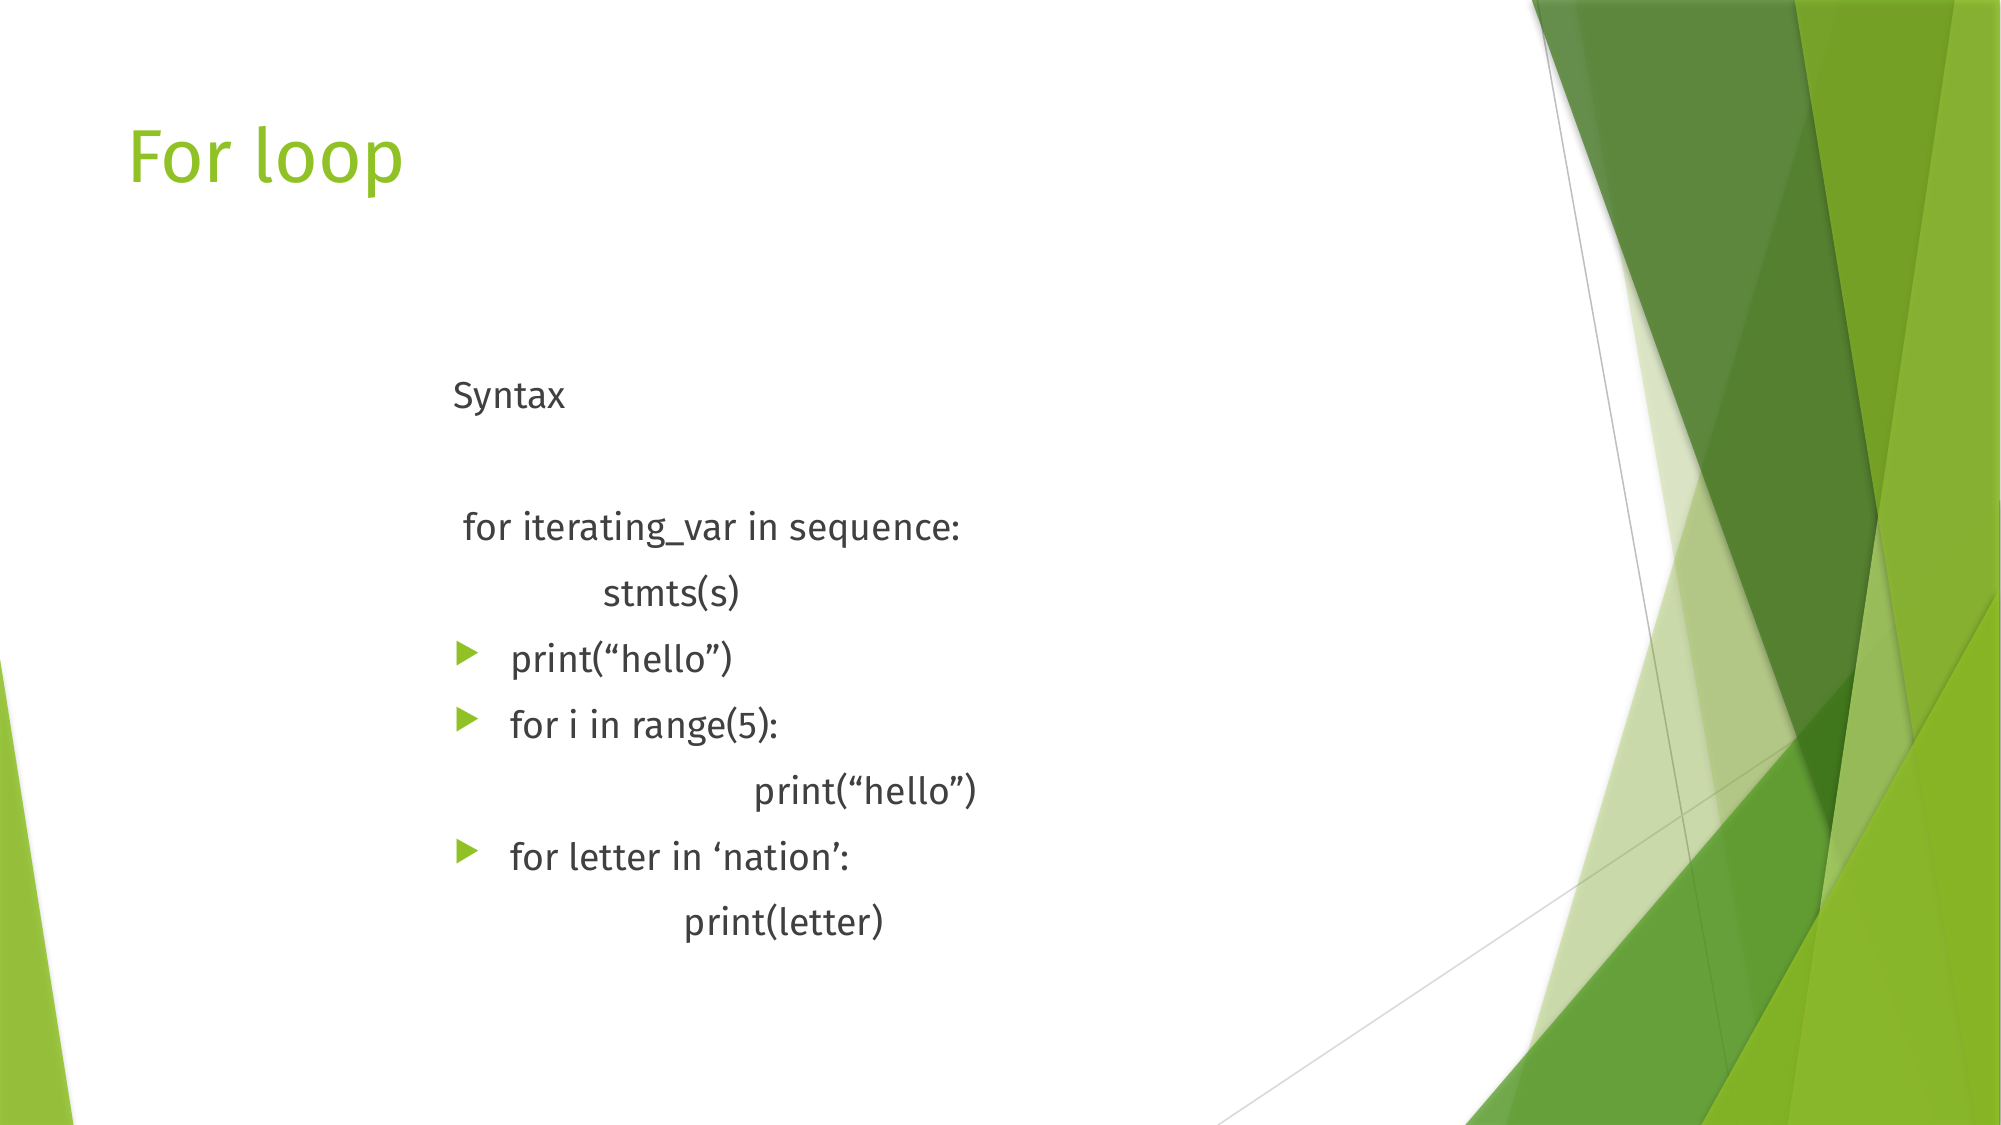

# For loop
Syntax

 for iterating_var in sequence:
	stmts(s)
print(“hello”)
for i in range(5):
		print(“hello”)
for letter in ‘nation’:
     	        print(letter)